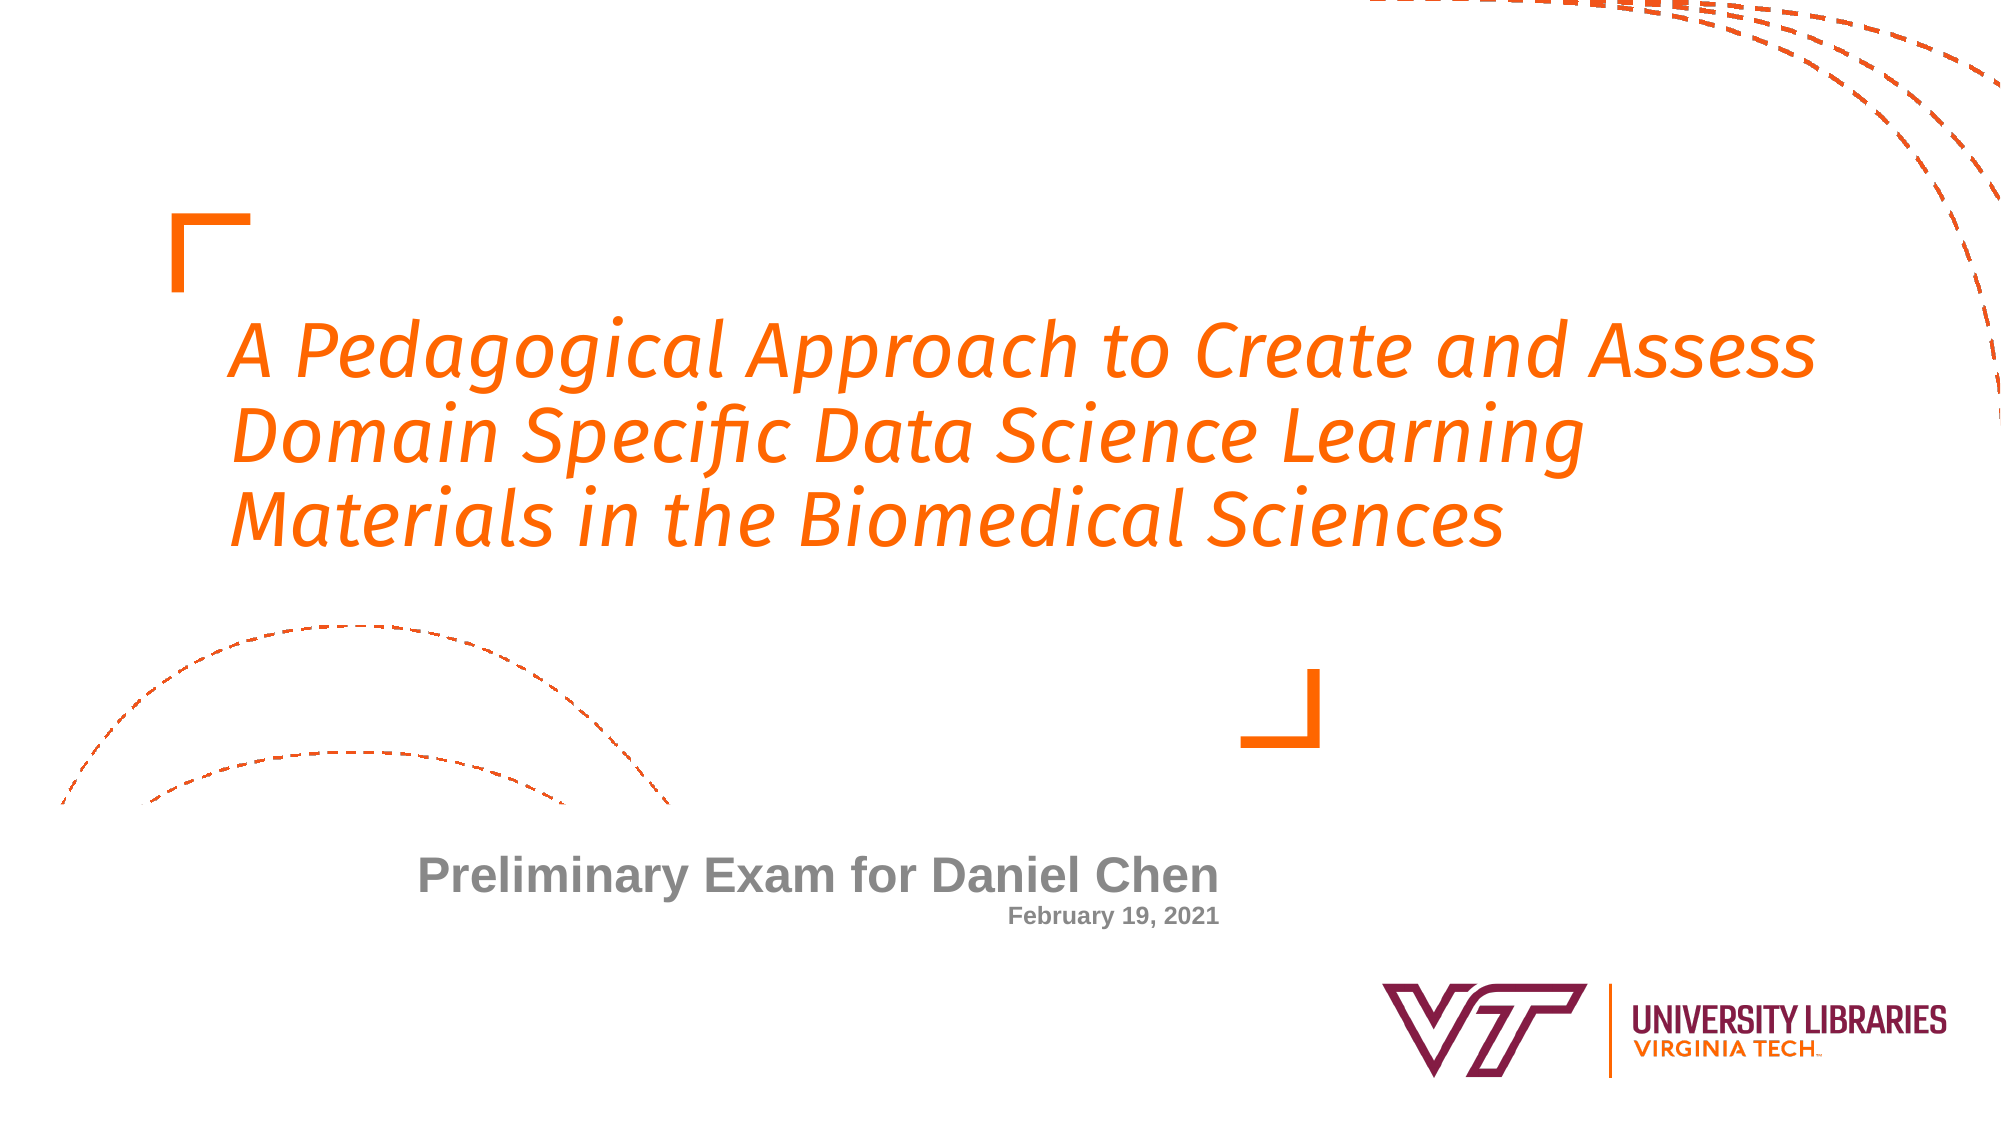

# A Pedagogical Approach to Create and Assess Domain Specific Data Science Learning Materials in the Biomedical Sciences
Preliminary Exam for Daniel Chen
February 19, 2021